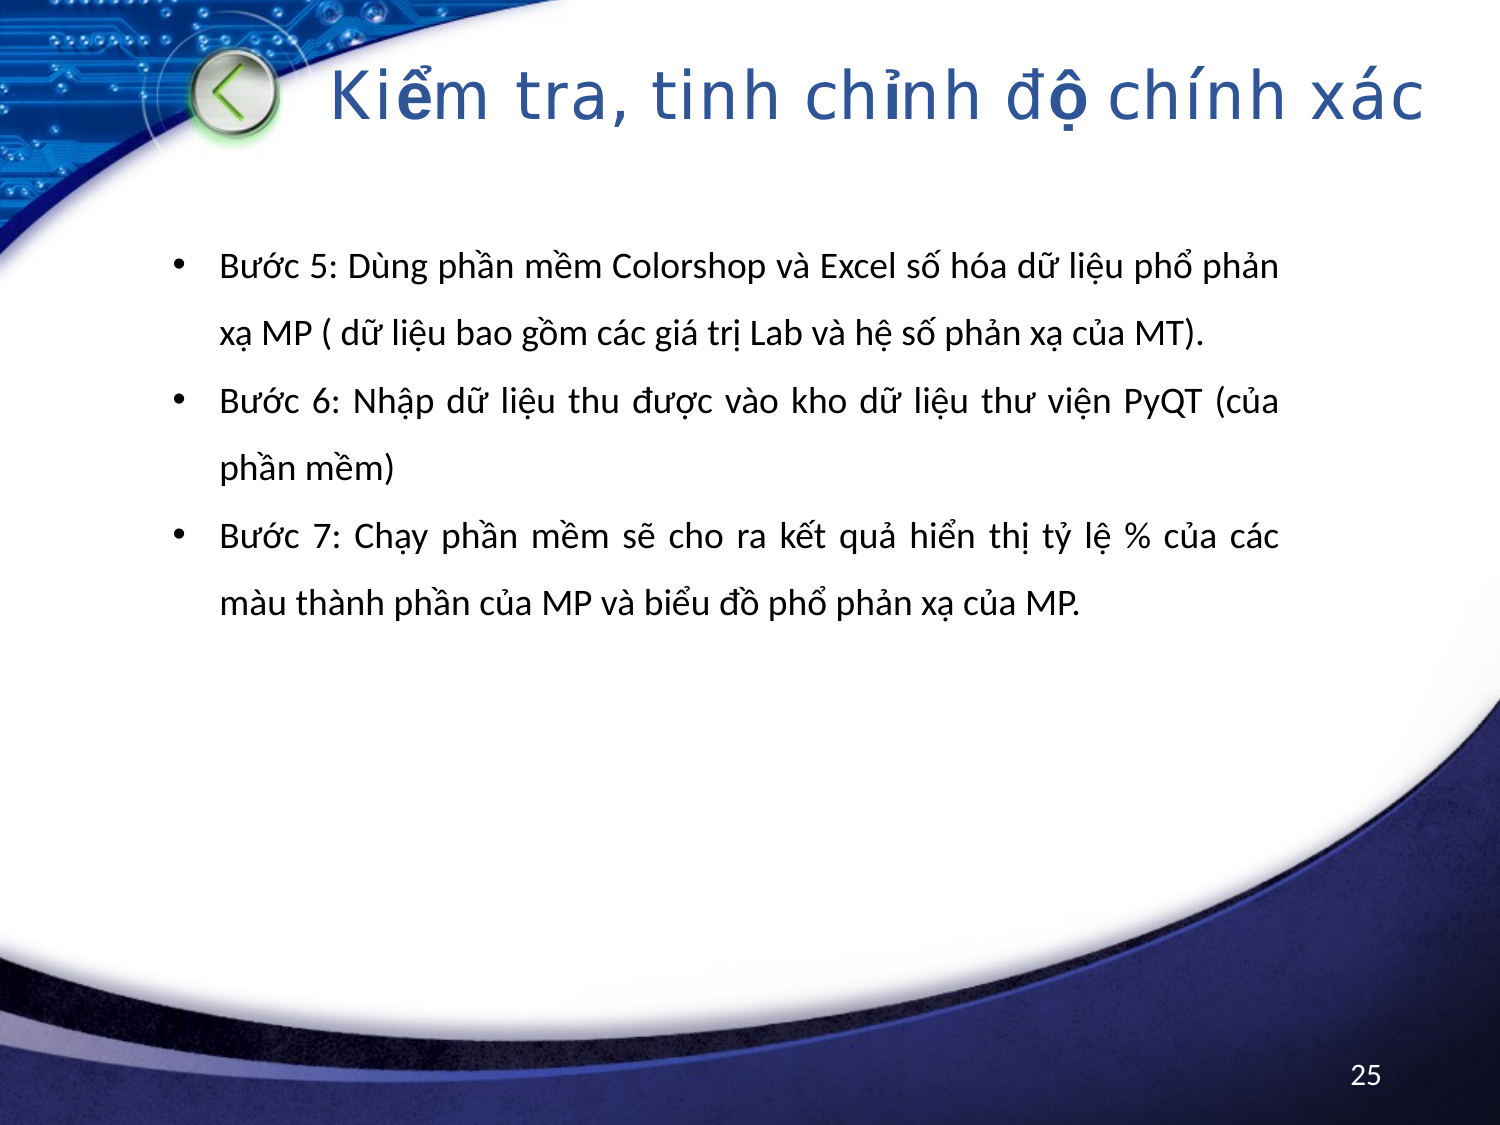

# Kiểm tra, tinh chỉnh độ chính xác
Bước 5: Dùng phần mềm Colorshop và Excel số hóa dữ liệu phổ phản xạ MP ( dữ liệu bao gồm các giá trị Lab và hệ số phản xạ của MT).
Bước 6: Nhập dữ liệu thu được vào kho dữ liệu thư viện PyQT (của phần mềm)
Bước 7: Chạy phần mềm sẽ cho ra kết quả hiển thị tỷ lệ % của các màu thành phần của MP và biểu đồ phổ phản xạ của MP.
25